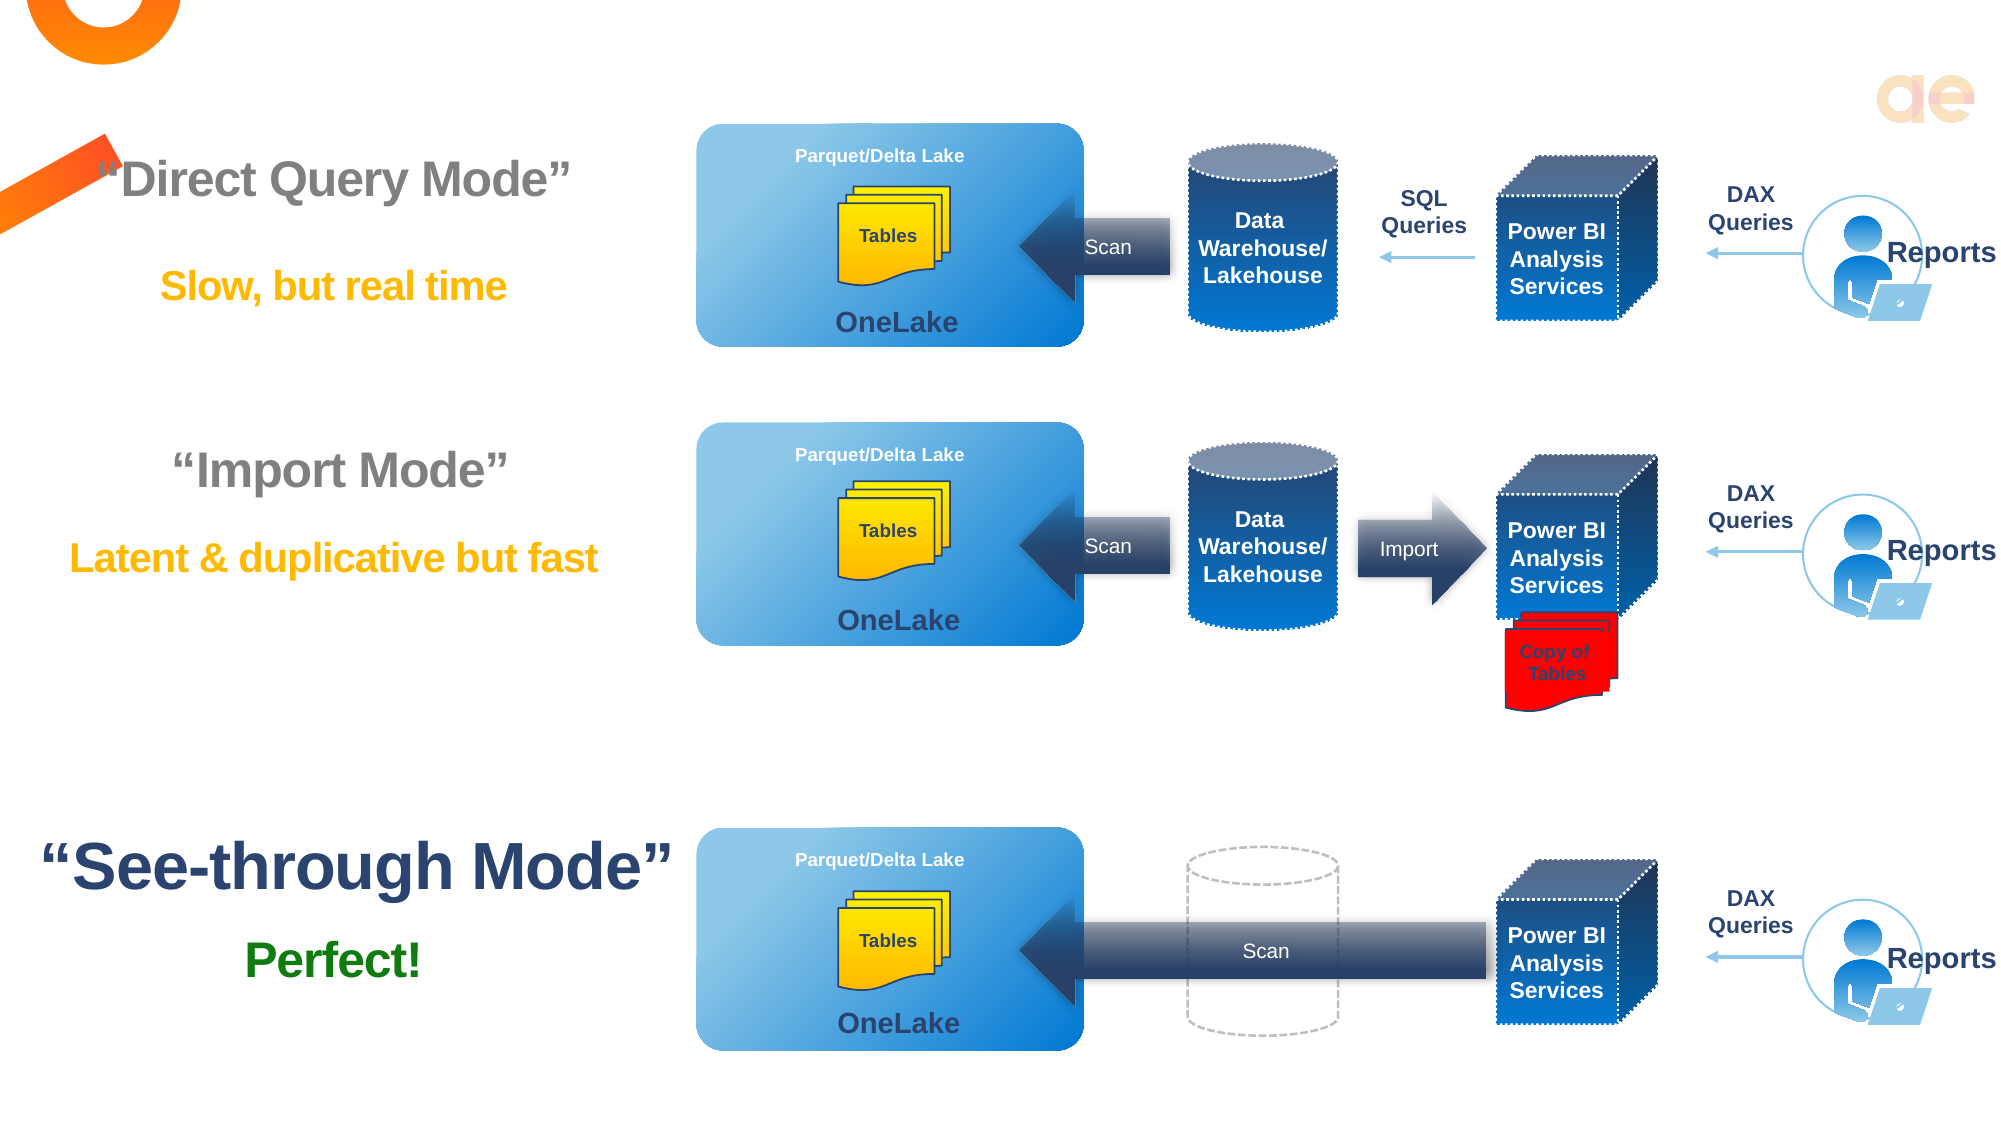

Parquet/Delta Lake
Data
Warehouse/
Lakehouse
Power BI
Analysis
Services
DAX
Queries
SQL
Queries

Tables

Scan

Reports
OneLake
“Direct Query Mode”
Slow, but real time

Parquet/Delta Lake
Data
Warehouse/
Lakehouse
Power BI
Analysis
Services
DAX
Queries

Tables

Scan
Import

Reports
OneLake

Copy of
Tables

 “Import Mode”
Latent & duplicative but fast
 “See-through Mode”

Parquet/Delta Lake
Data
Warehouse/
Lakehouse
Power BI
Analysis
Services
DAX
Queries

Tables

Scan

Perfect!
Reports
OneLake